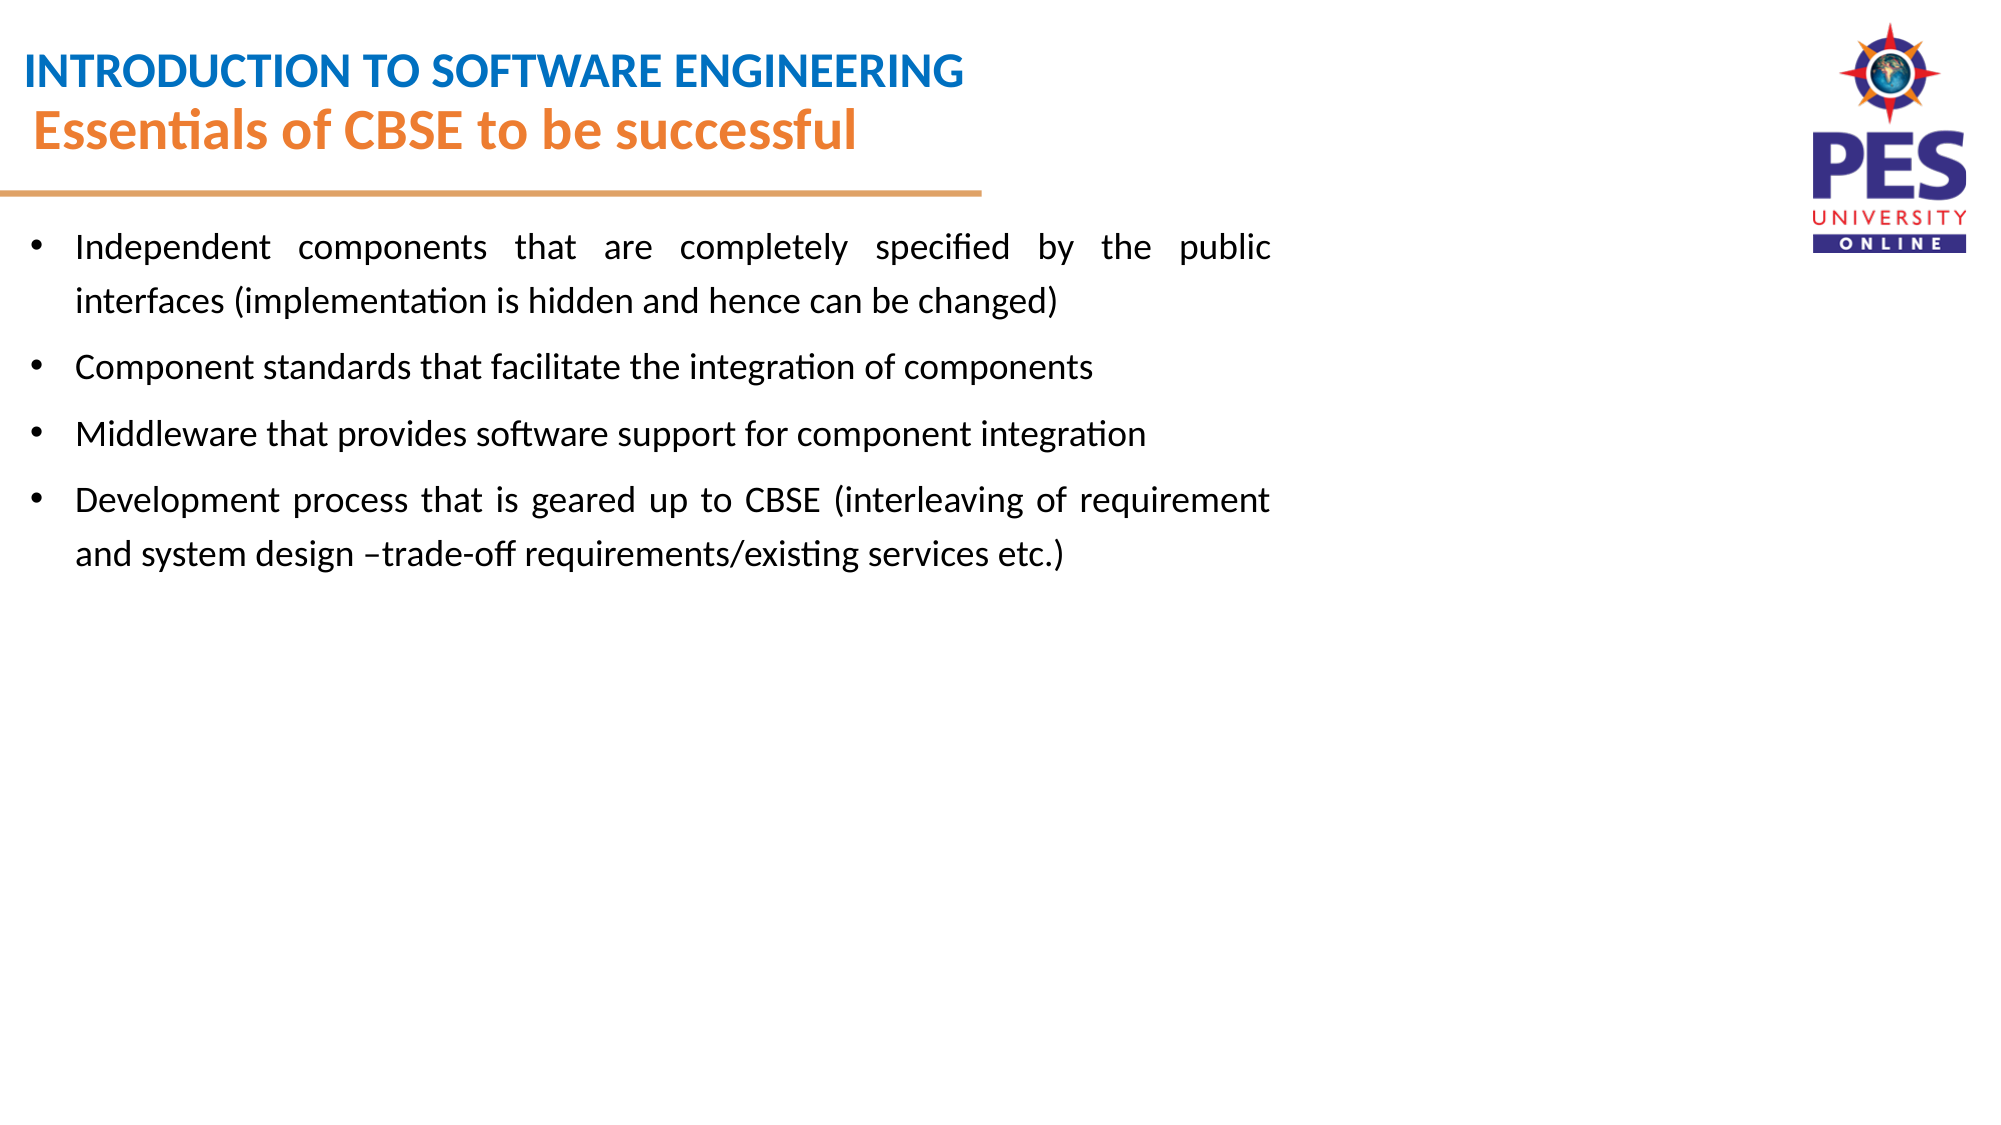

Essentials of CBSE to be successful
Independent components that are completely specified by the public interfaces (implementation is hidden and hence can be changed)
Component standards that facilitate the integration of components
Middleware that provides software support for component integration
Development process that is geared up to CBSE (interleaving of requirement and system design –trade-off requirements/existing services etc.)